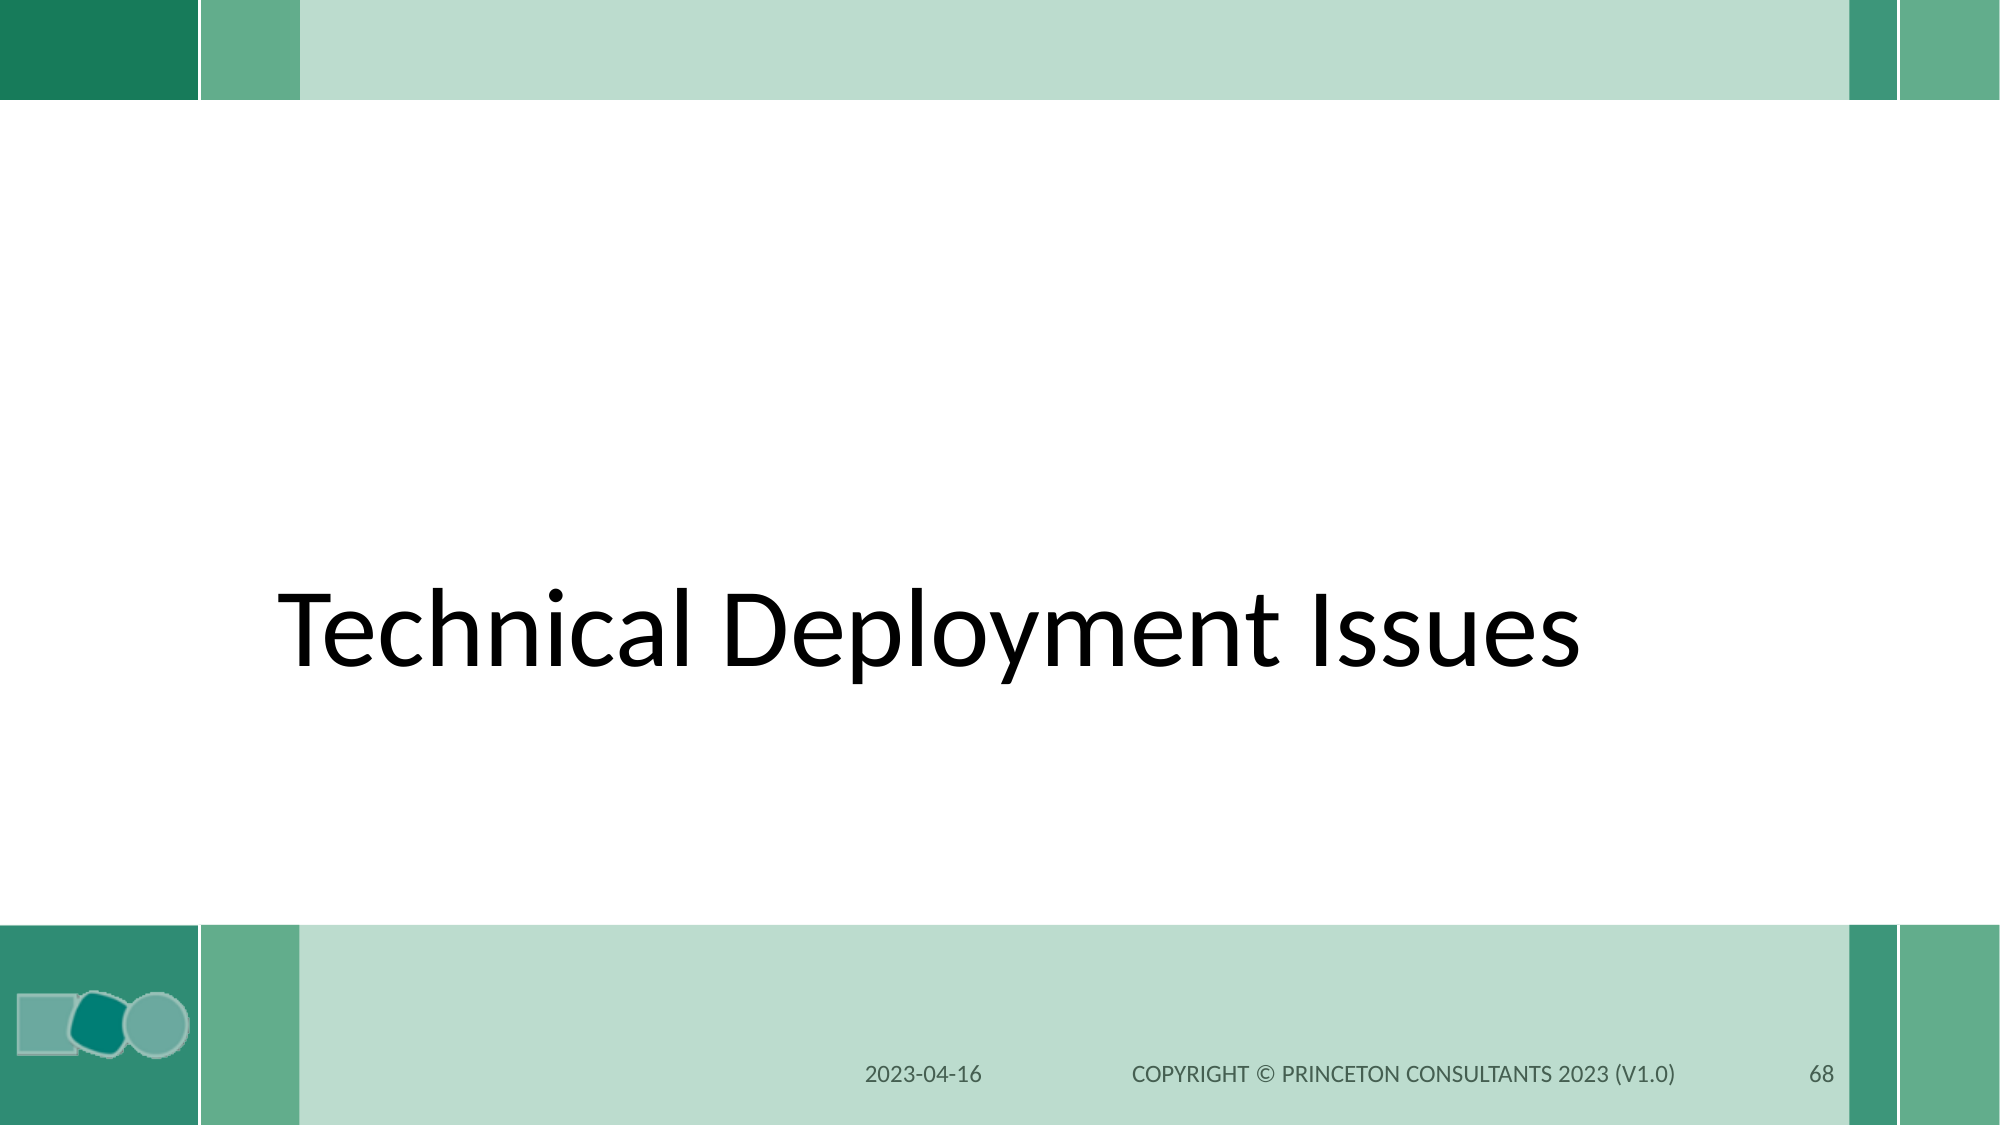

# Technical Deployment Issues

2023-04-16
Copyright © Princeton Consultants 2023 (V1.0)
68